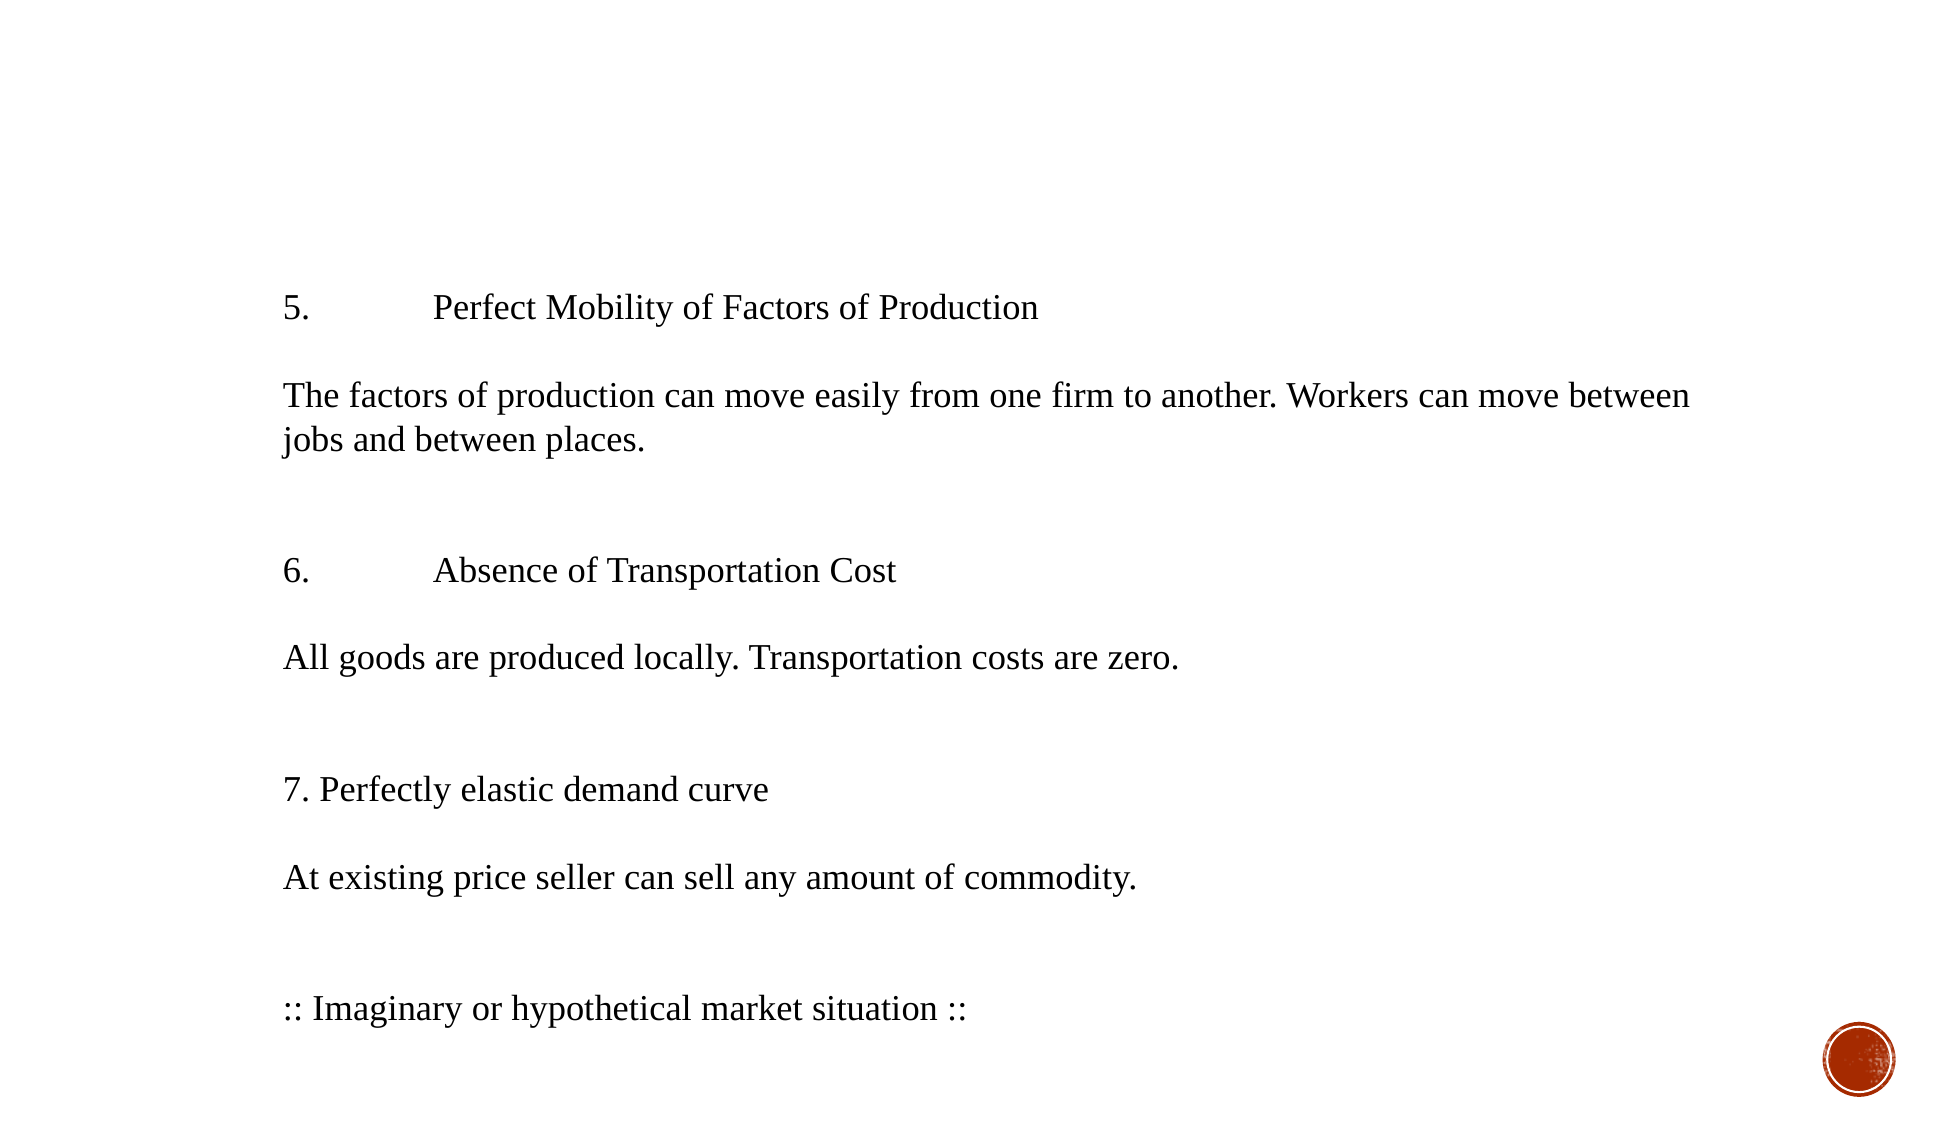

5.	Perfect Mobility of Factors of Production

The factors of production can move easily from one firm to another. Workers can move between jobs and between places.

6.	Absence of Transportation Cost

All goods are produced locally. Transportation costs are zero.

7. Perfectly elastic demand curve

At existing price seller can sell any amount of commodity.

:: Imaginary or hypothetical market situation ::